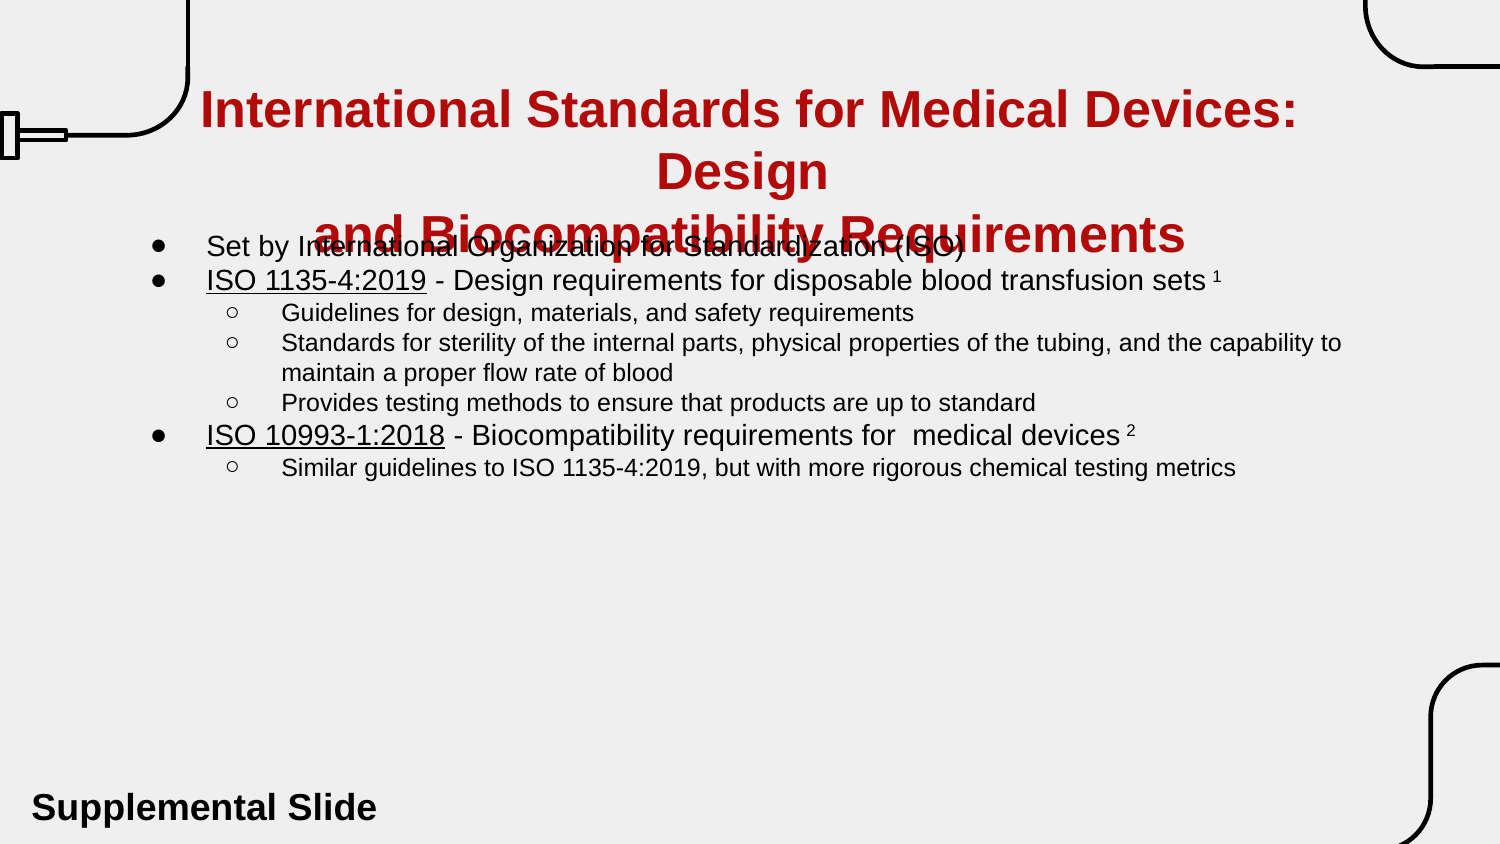

# International Standards for Medical Devices: Design
and Biocompatibility Requirements
Set by International Organization for Standardization (ISO)
ISO 1135-4:2019 - Design requirements for disposable blood transfusion sets 1
Guidelines for design, materials, and safety requirements
Standards for sterility of the internal parts, physical properties of the tubing, and the capability to maintain a proper flow rate of blood
Provides testing methods to ensure that products are up to standard
ISO 10993-1:2018 - Biocompatibility requirements for  medical devices 2
Similar guidelines to ISO 1135-4:2019, but with more rigorous chemical testing metrics
Supplemental Slide
1. "ISO 8536-4:2019 Transfusion Equipment for Medical Use - Part 4: Transfusion Sets for Single Use, Gravity Feed," International Organization for Standardization, 2019.
2. “ISO 10993-1:2018 Biological evaluation of medical devices - Part 1: Evaluation and testing within a risk management process,” International Organization for Standardization, 2018.